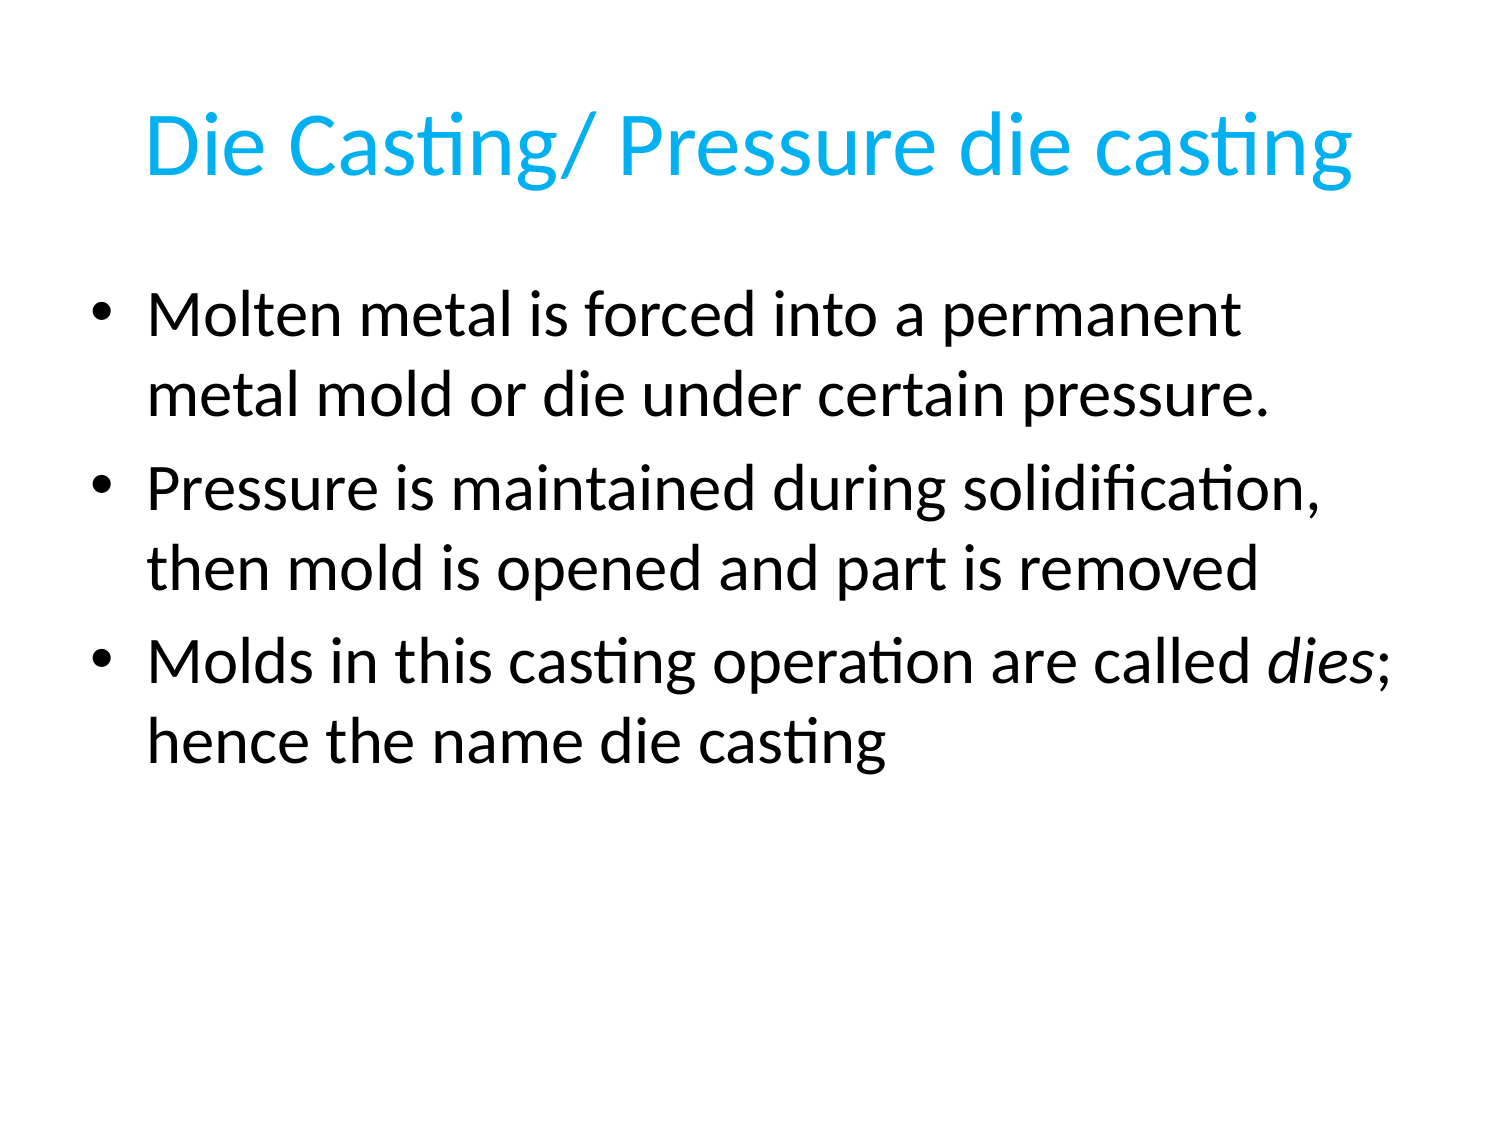

# Die Casting/ Pressure die casting
Molten metal is forced into a permanent metal mold or die under certain pressure.
Pressure is maintained during solidification, then mold is opened and part is removed
Molds in this casting operation are called dies; hence the name die casting